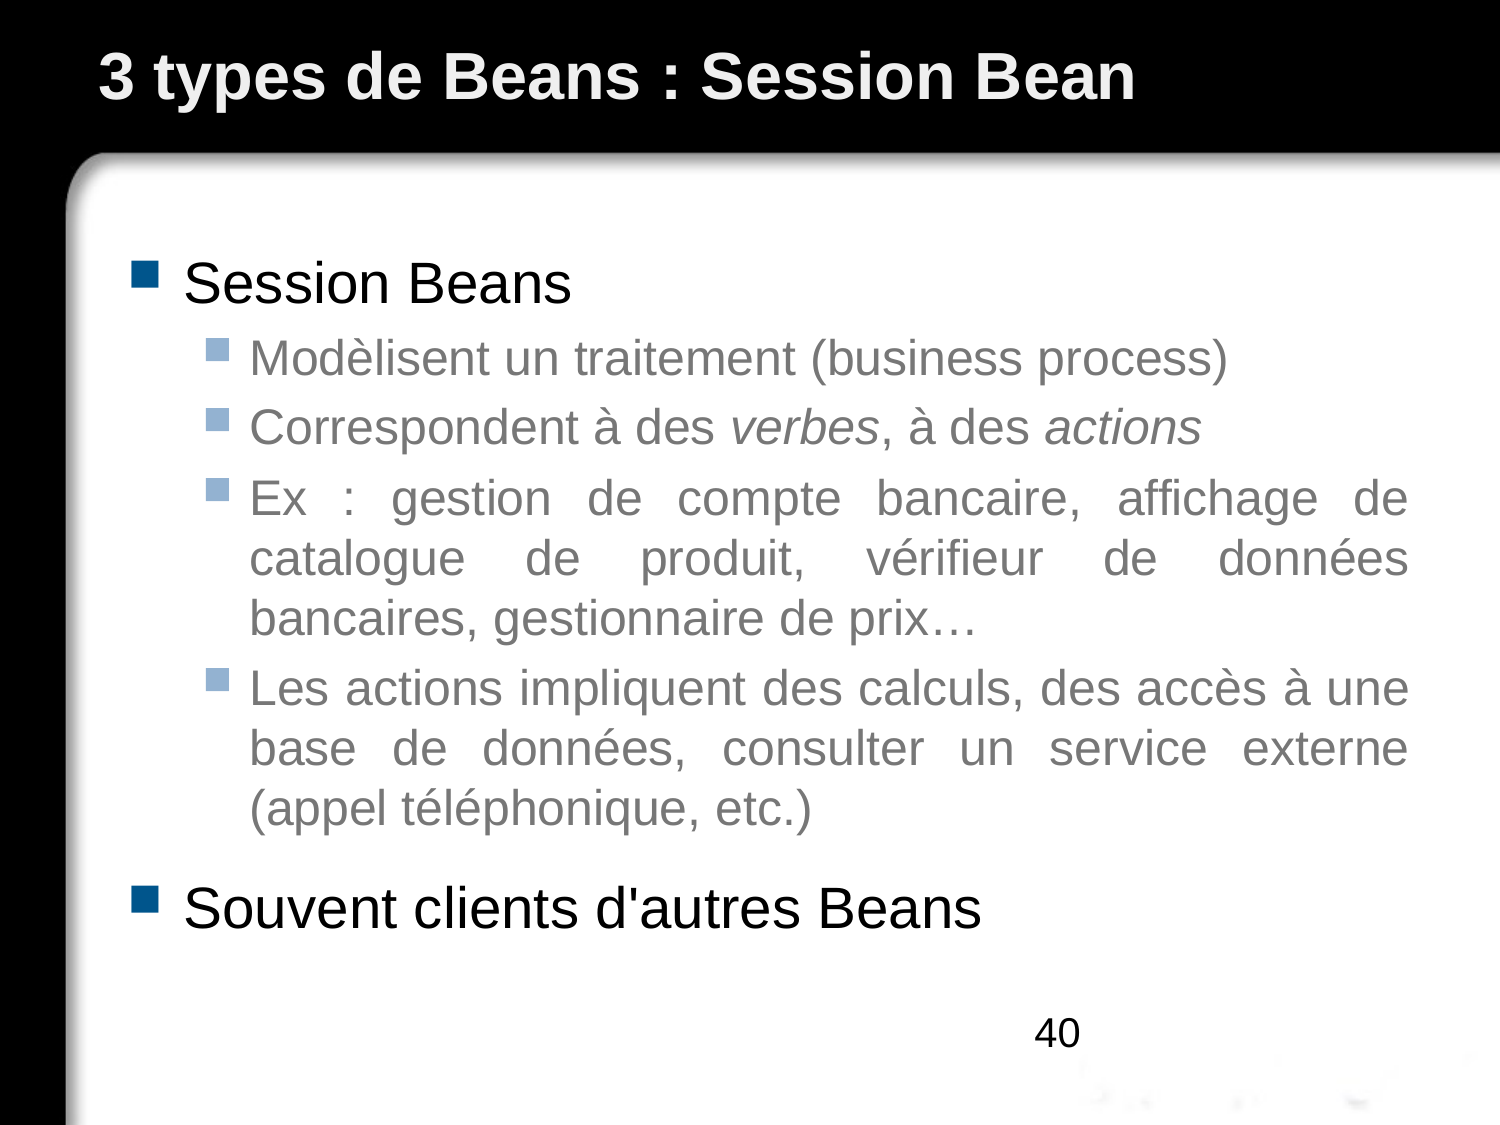

# 3 types de Beans : Session Bean
Session Beans
Modèlisent un traitement (business process)
Correspondent à des verbes, à des actions
Ex : gestion de compte bancaire, affichage de catalogue de produit, vérifieur de données bancaires, gestionnaire de prix…
Les actions impliquent des calculs, des accès à une base de données, consulter un service externe (appel téléphonique, etc.)
Souvent clients d'autres Beans